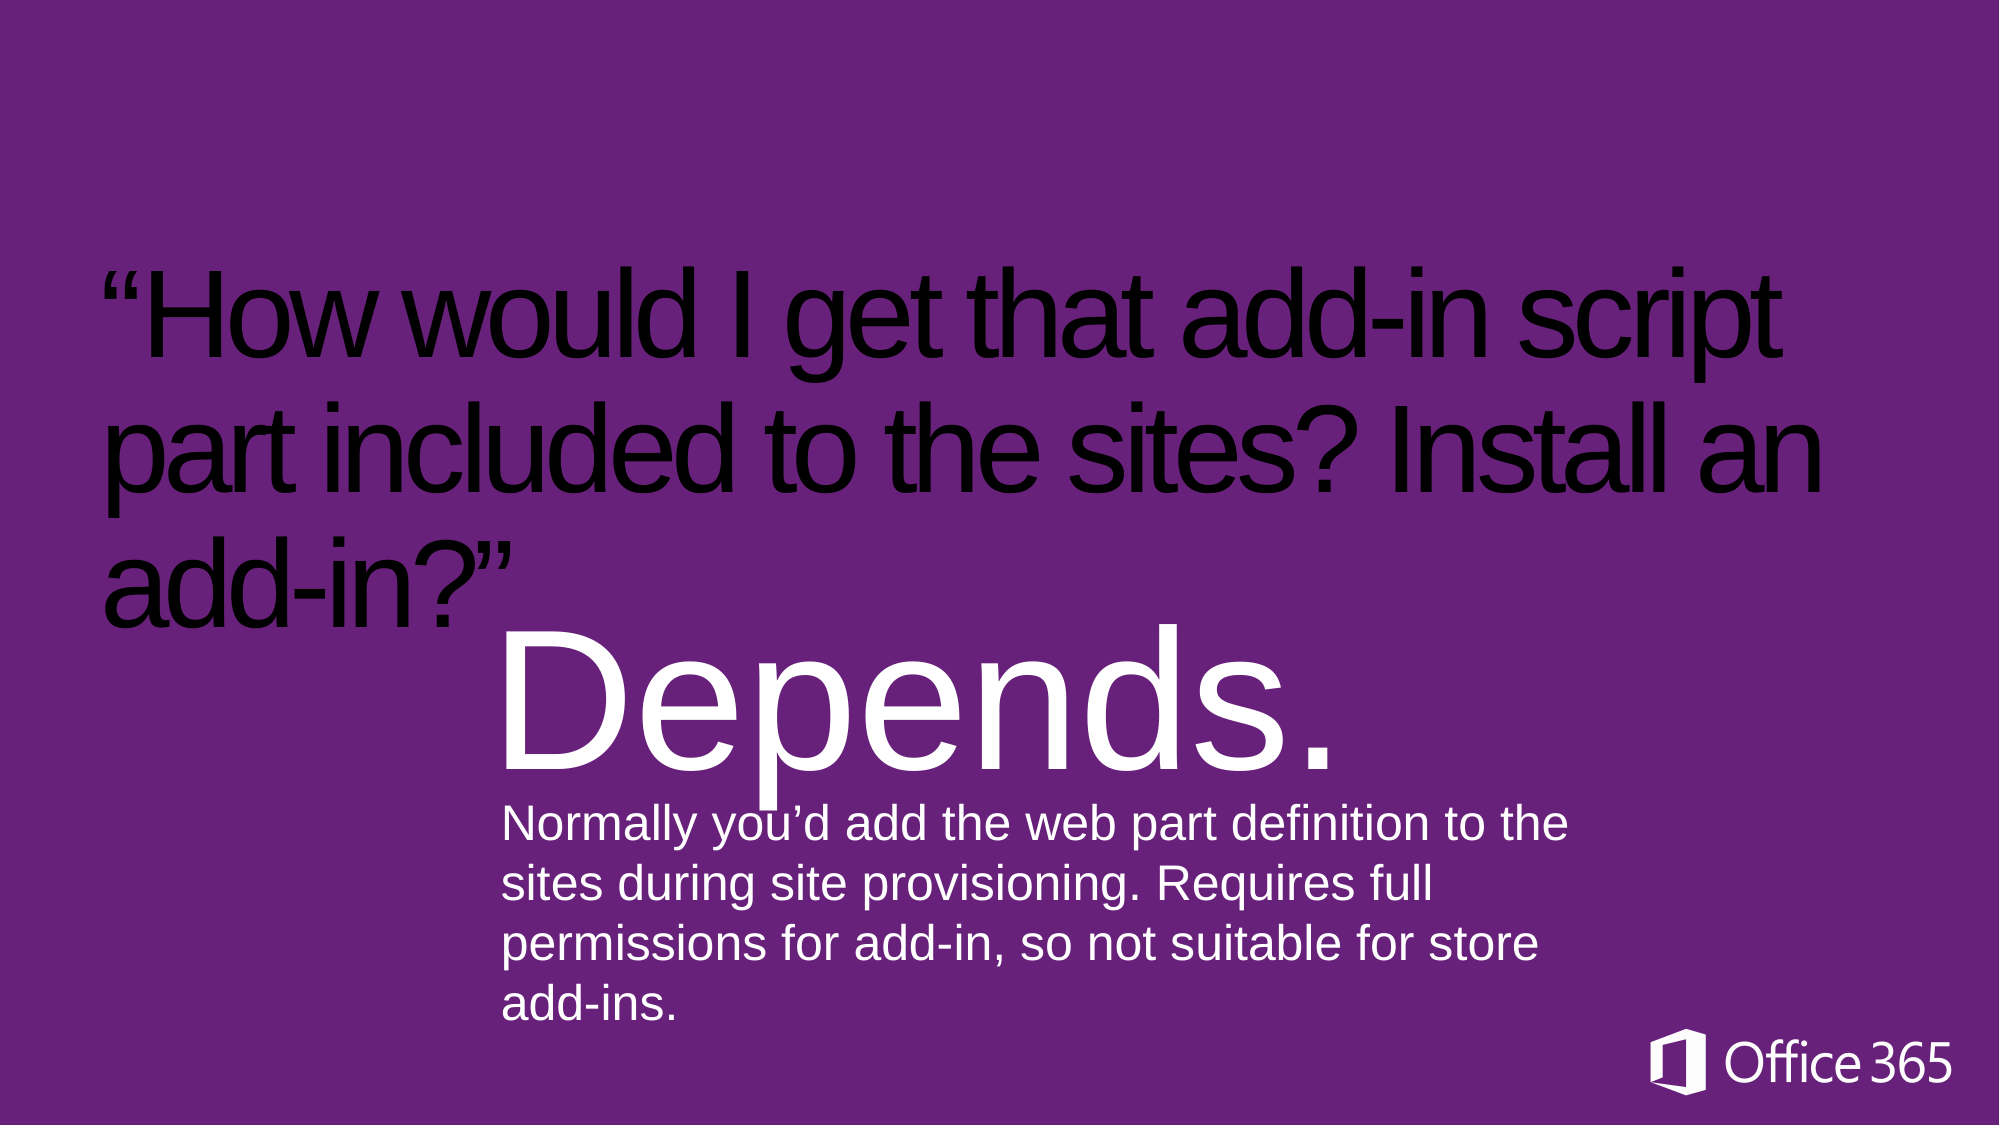

# “How would I get that add-in script part included to the sites? Install an add-in?”
Depends.
Normally you’d add the web part definition to the sites during site provisioning. Requires full permissions for add-in, so not suitable for store add-ins.